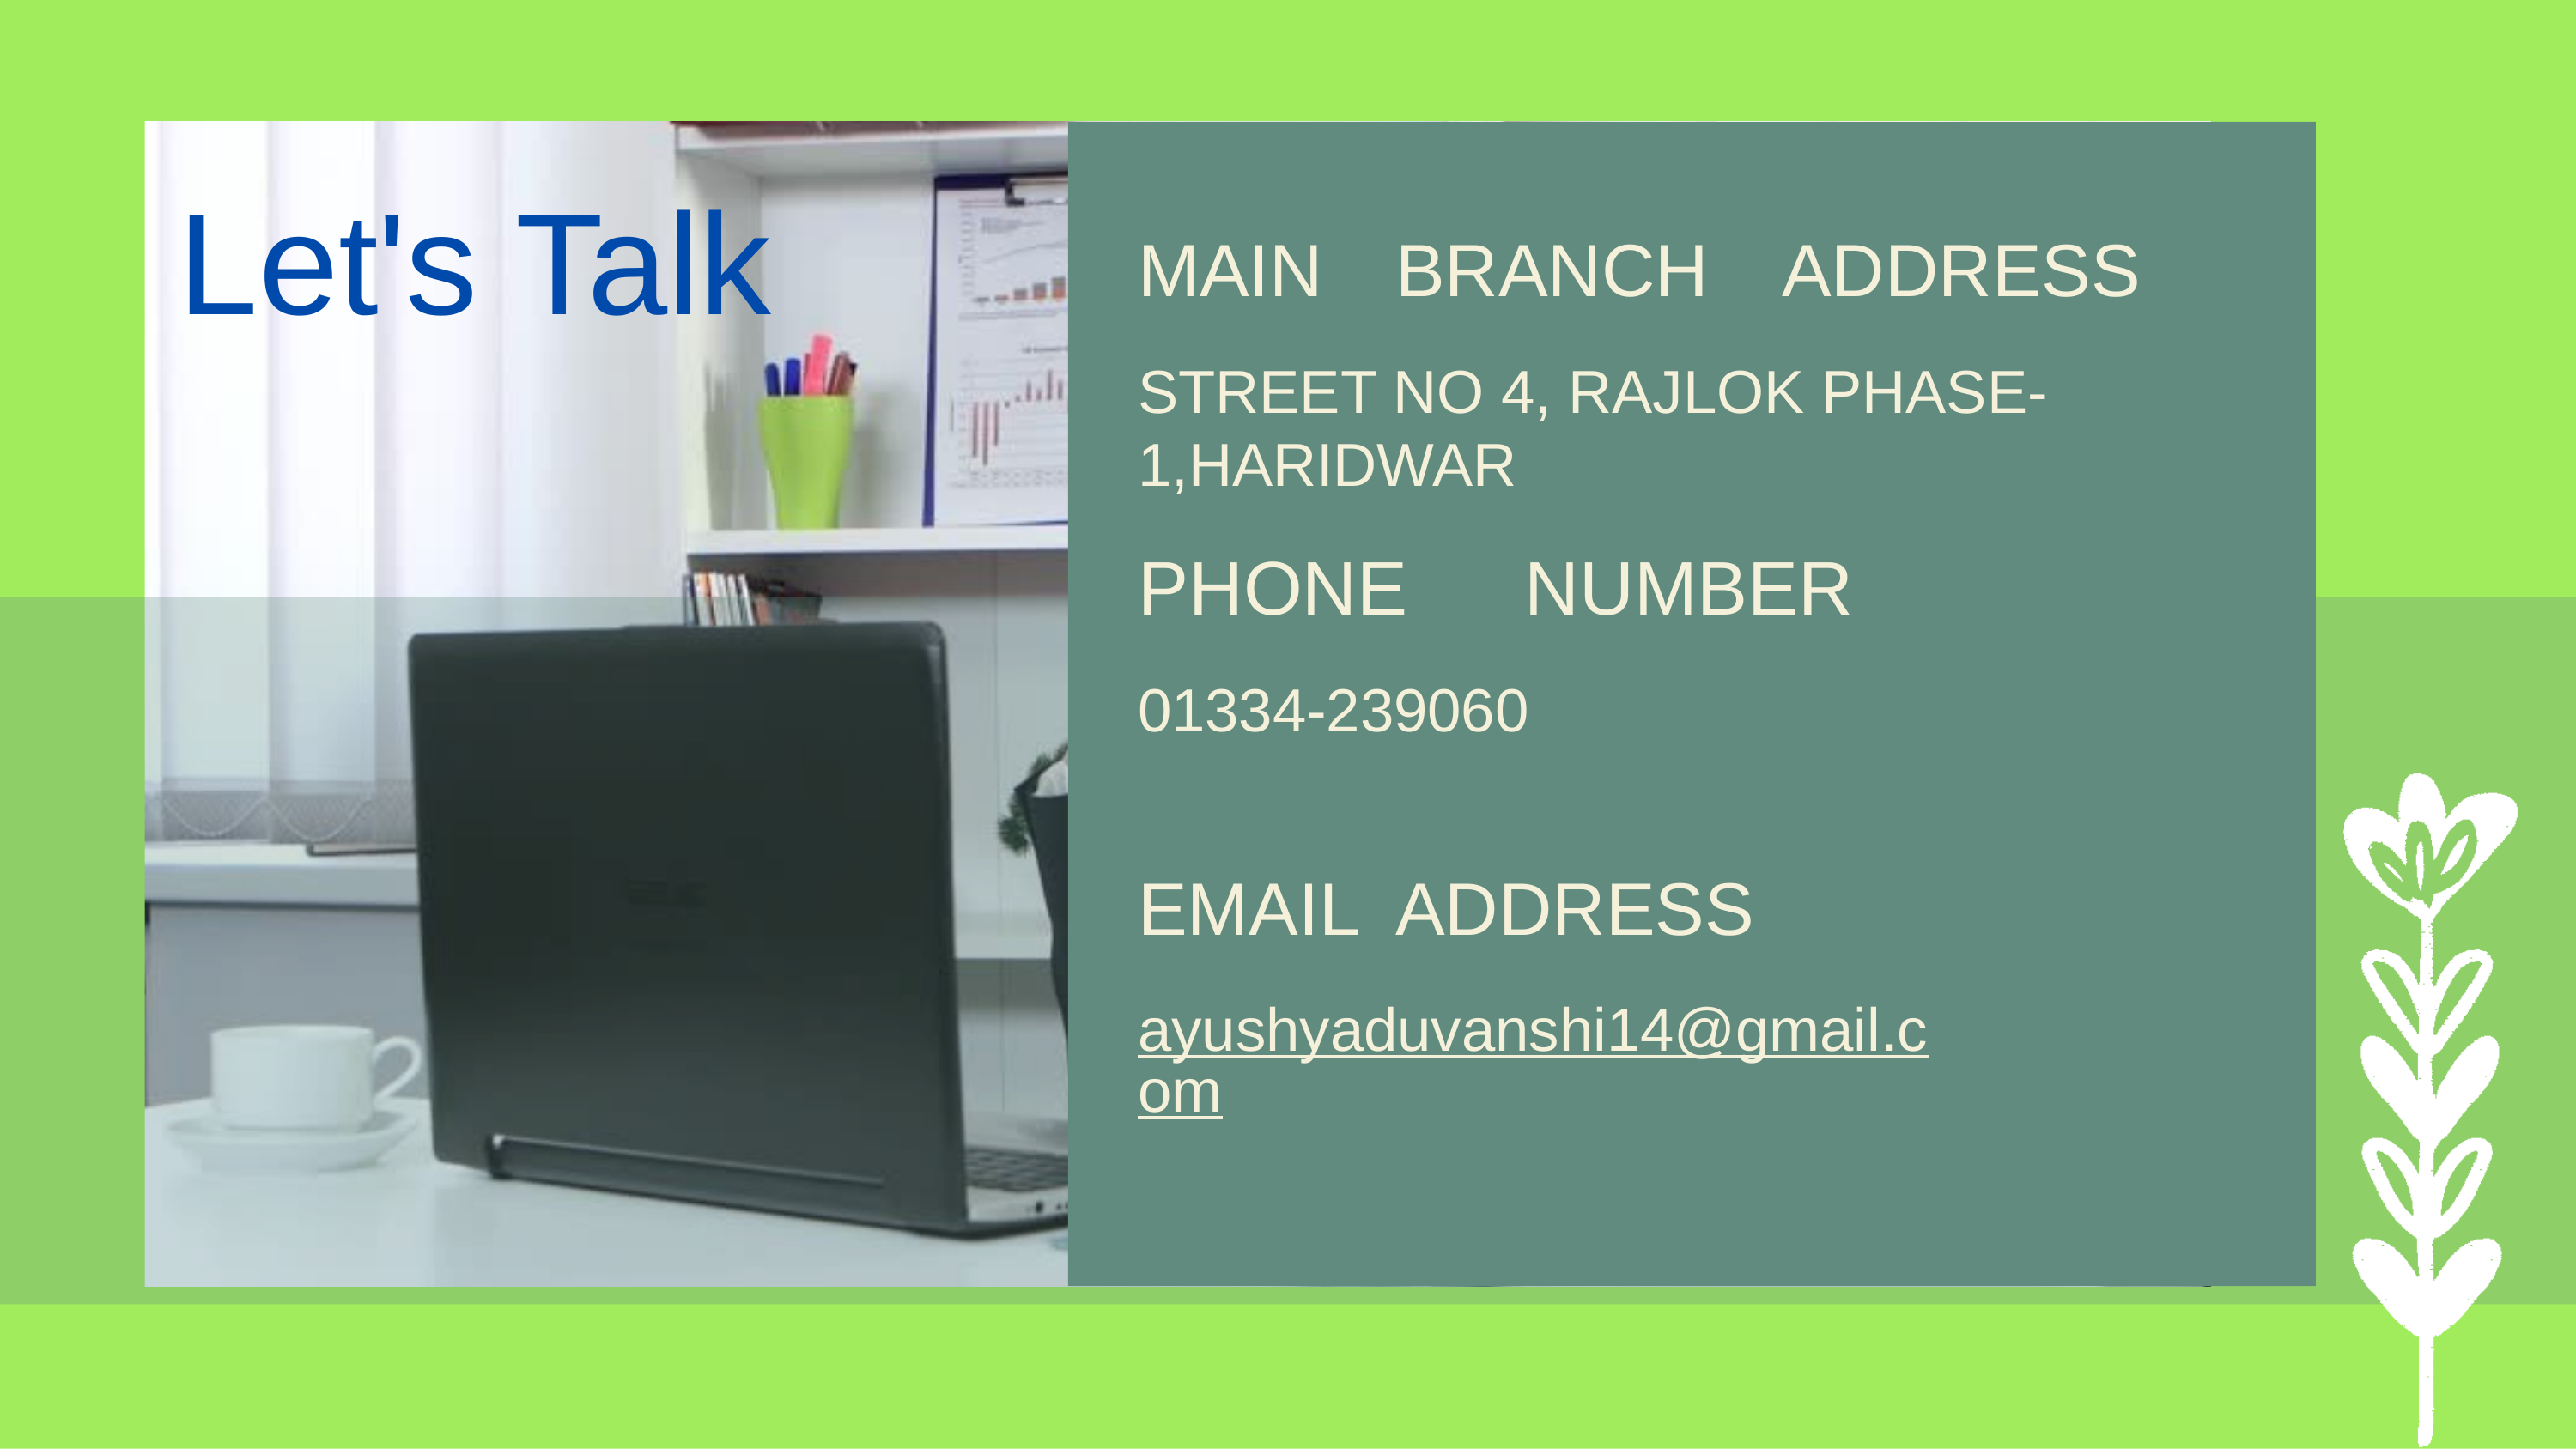

# Let's Talk
MAIN	BRANCH	ADDRESS
STREET NO 4, RAJLOK PHASE-1,HARIDWAR
PHONE	NUMBER
01334-239060

EMAIL	ADDRESS
ayushyaduvanshi14@gmail.com